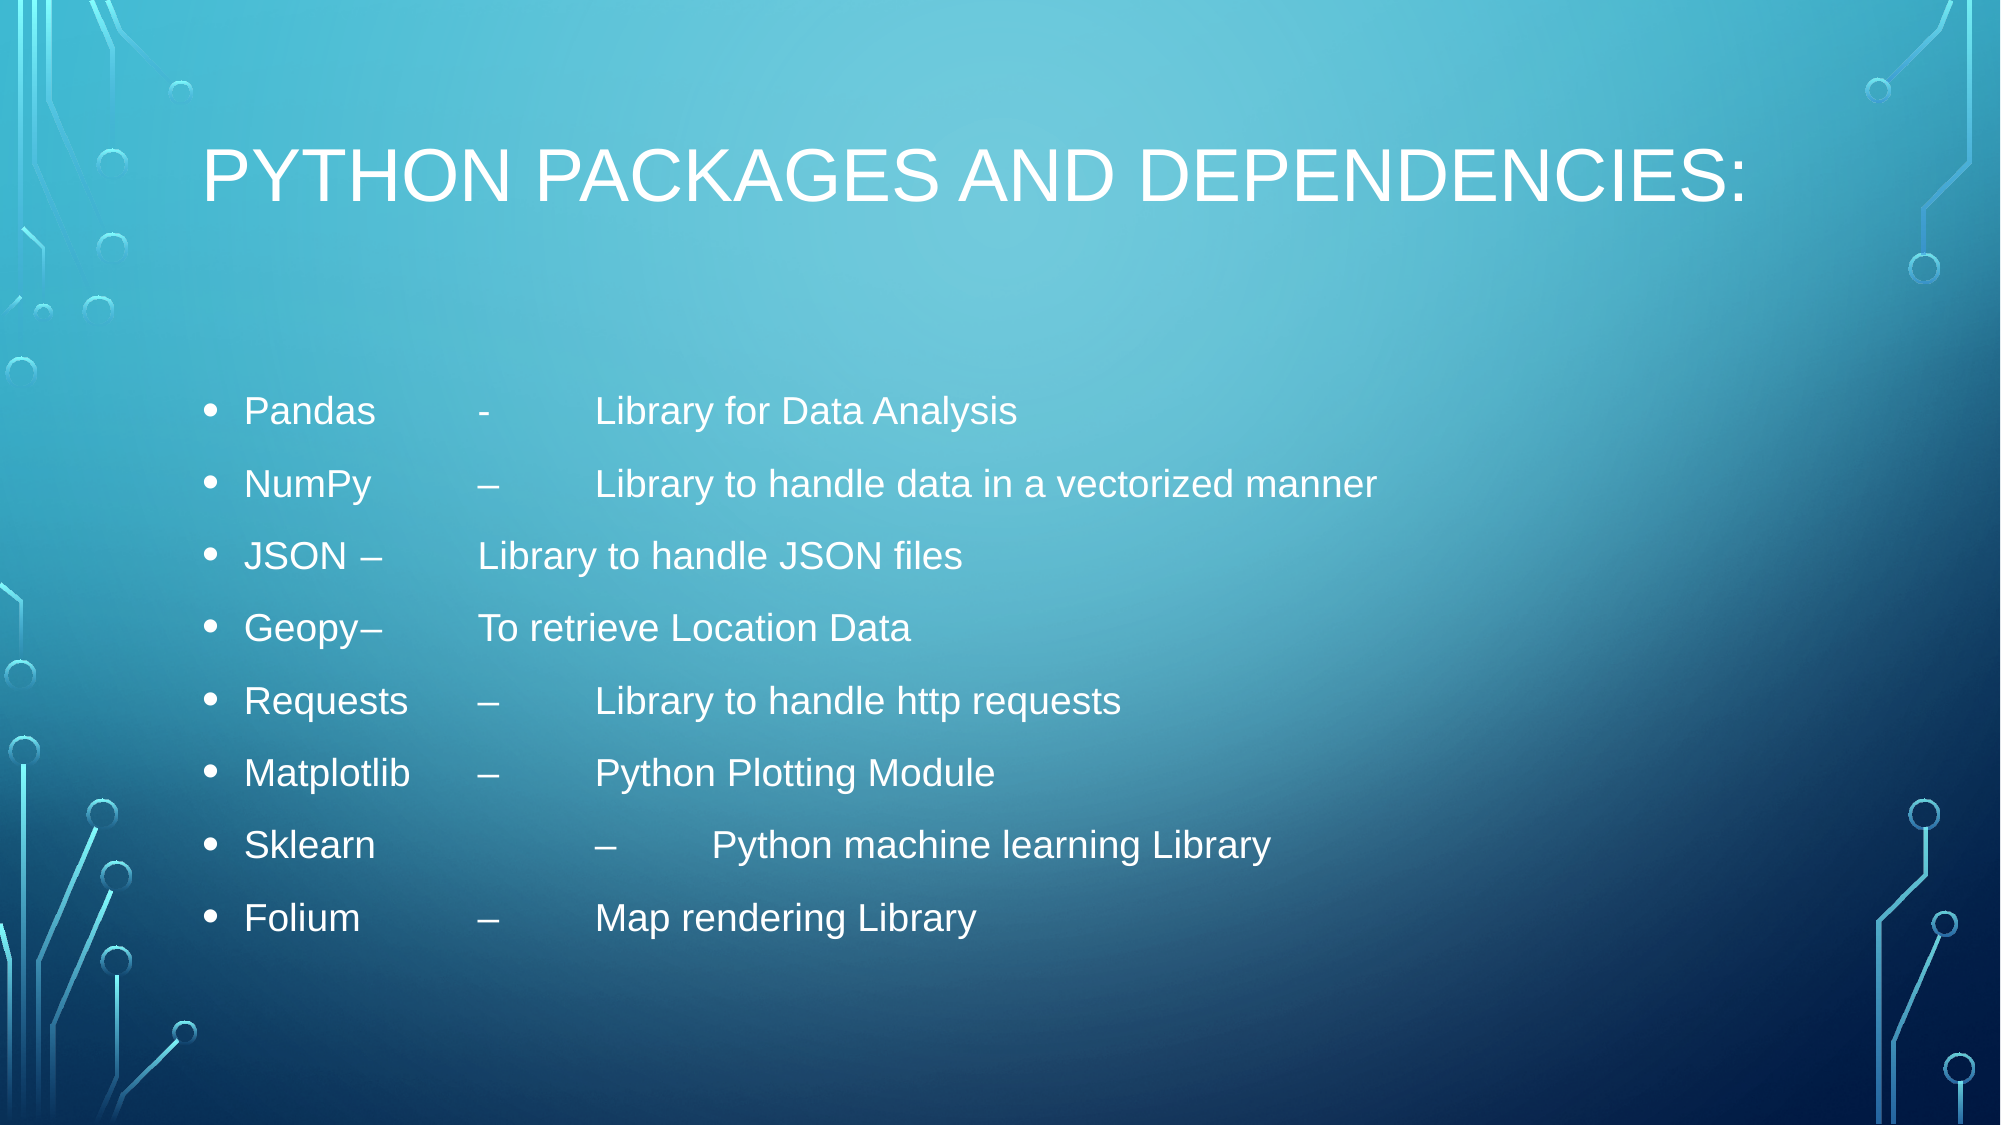

Python packages and Dependencies:
Pandas 		-	Library for Data Analysis
NumPy 		– 	Library to handle data in a vectorized manner
JSON 			– 	Library to handle JSON files
Geopy		– 	To retrieve Location Data
Requests		– 	Library to handle http requests
Matplotlib		– 	Python Plotting Module
Sklearn	 	– 	Python machine learning Library
Folium 		– 	Map rendering Library